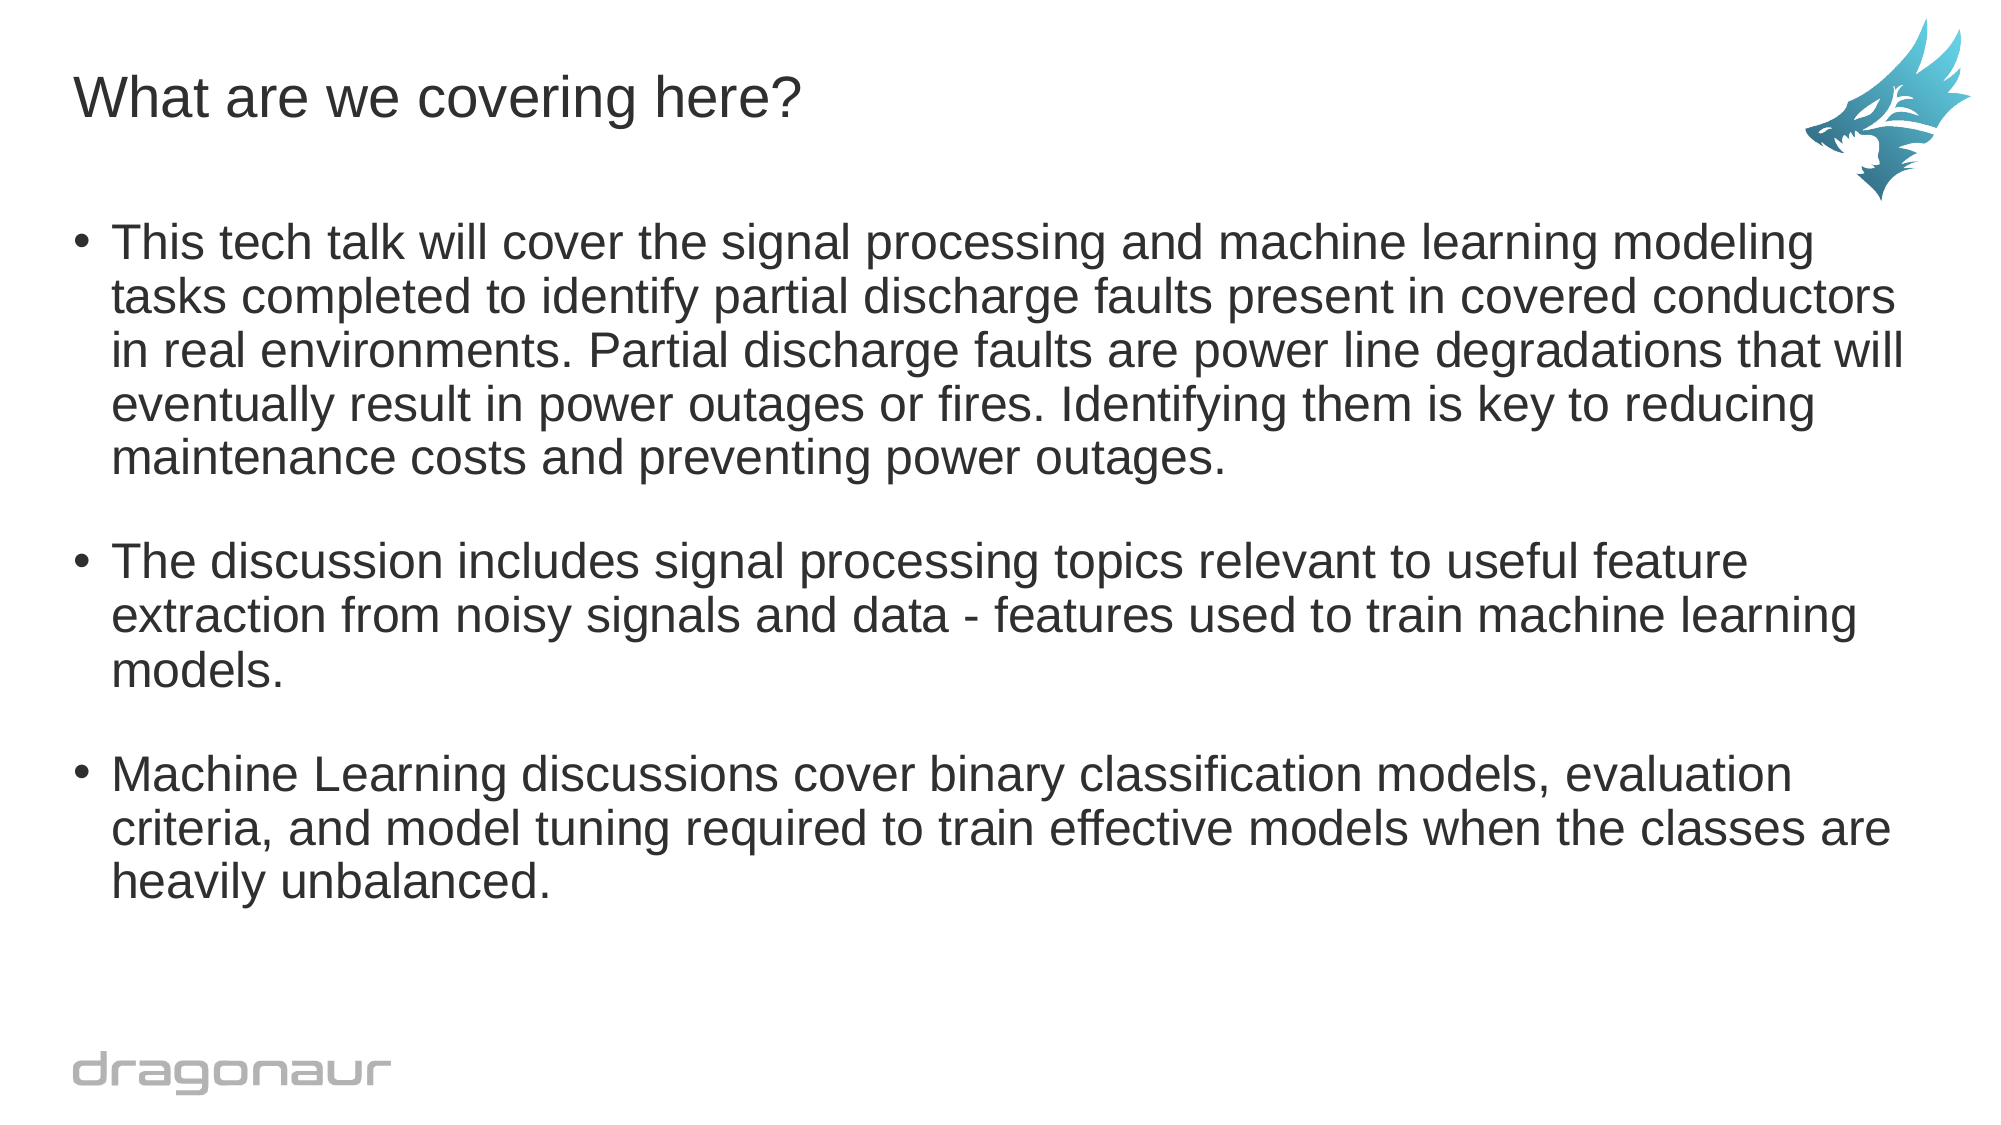

# What are we covering here?
This tech talk will cover the signal processing and machine learning modeling tasks completed to identify partial discharge faults present in covered conductors in real environments. Partial discharge faults are power line degradations that will eventually result in power outages or fires. Identifying them is key to reducing maintenance costs and preventing power outages.
The discussion includes signal processing topics relevant to useful feature extraction from noisy signals and data - features used to train machine learning models.
Machine Learning discussions cover binary classification models, evaluation criteria, and model tuning required to train effective models when the classes are heavily unbalanced.